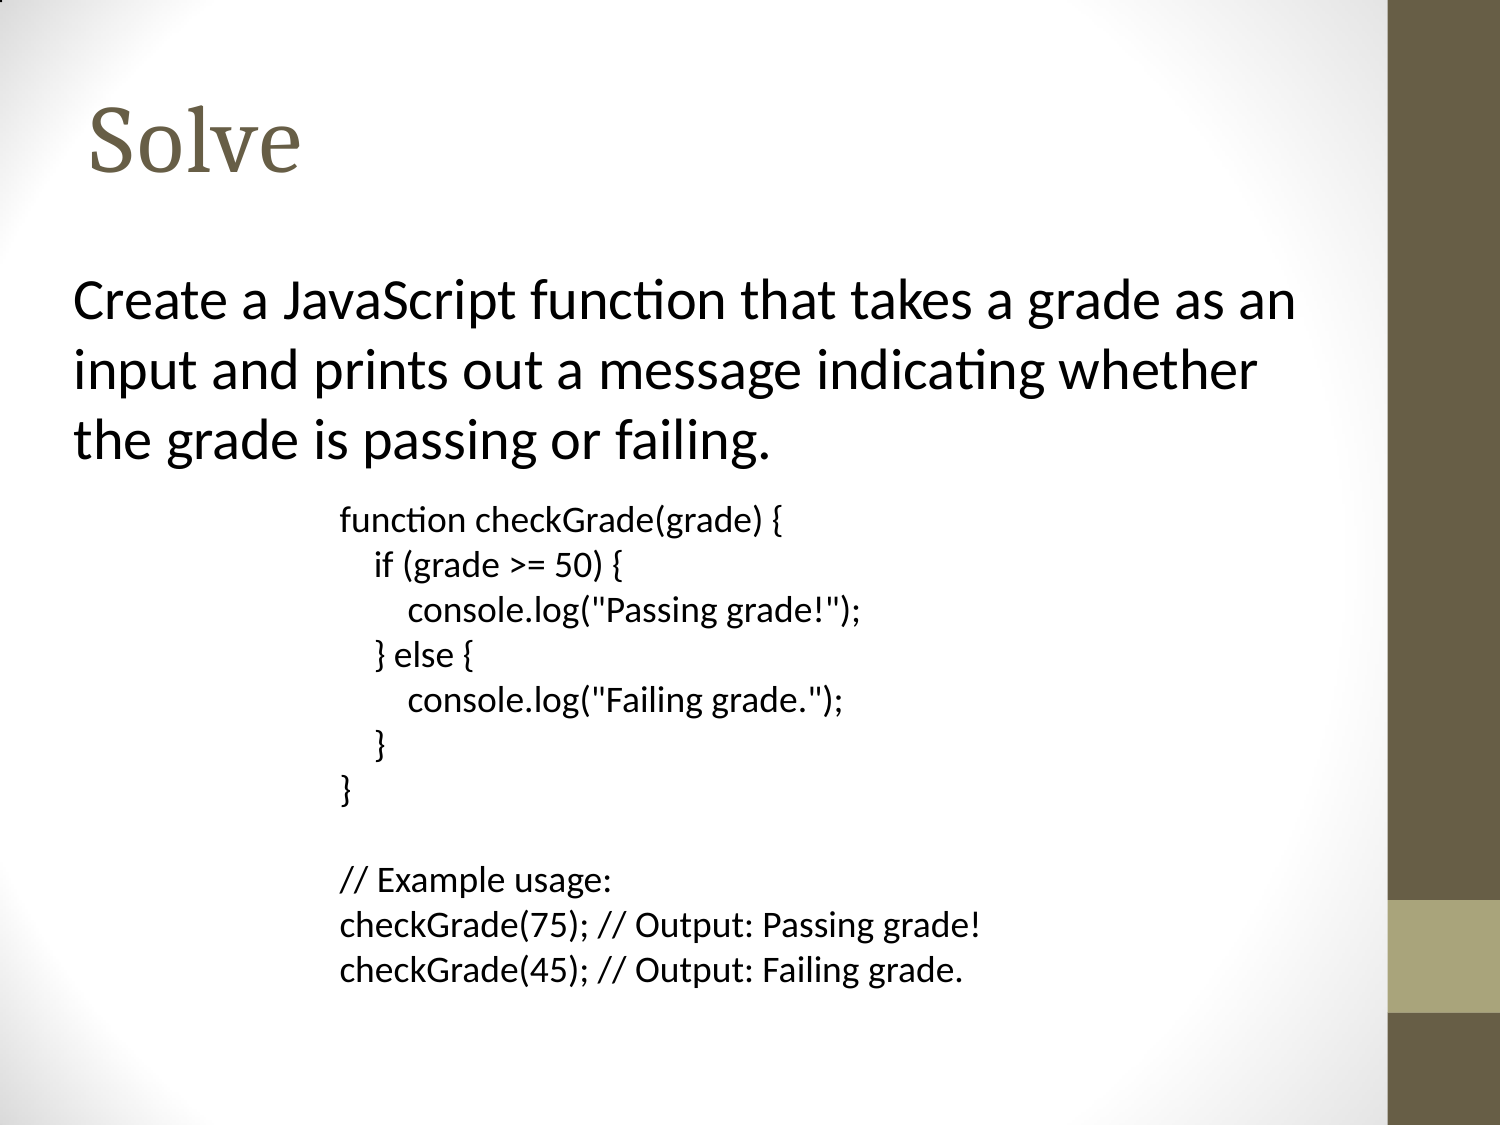

# Solve
Create a JavaScript function that takes a grade as an input and prints out a message indicating whether the grade is passing or failing.
function checkGrade(grade) {
    if (grade >= 50) {
        console.log("Passing grade!");
    } else {
        console.log("Failing grade.");
    }
}

// Example usage:
checkGrade(75); // Output: Passing grade!
checkGrade(45); // Output: Failing grade.